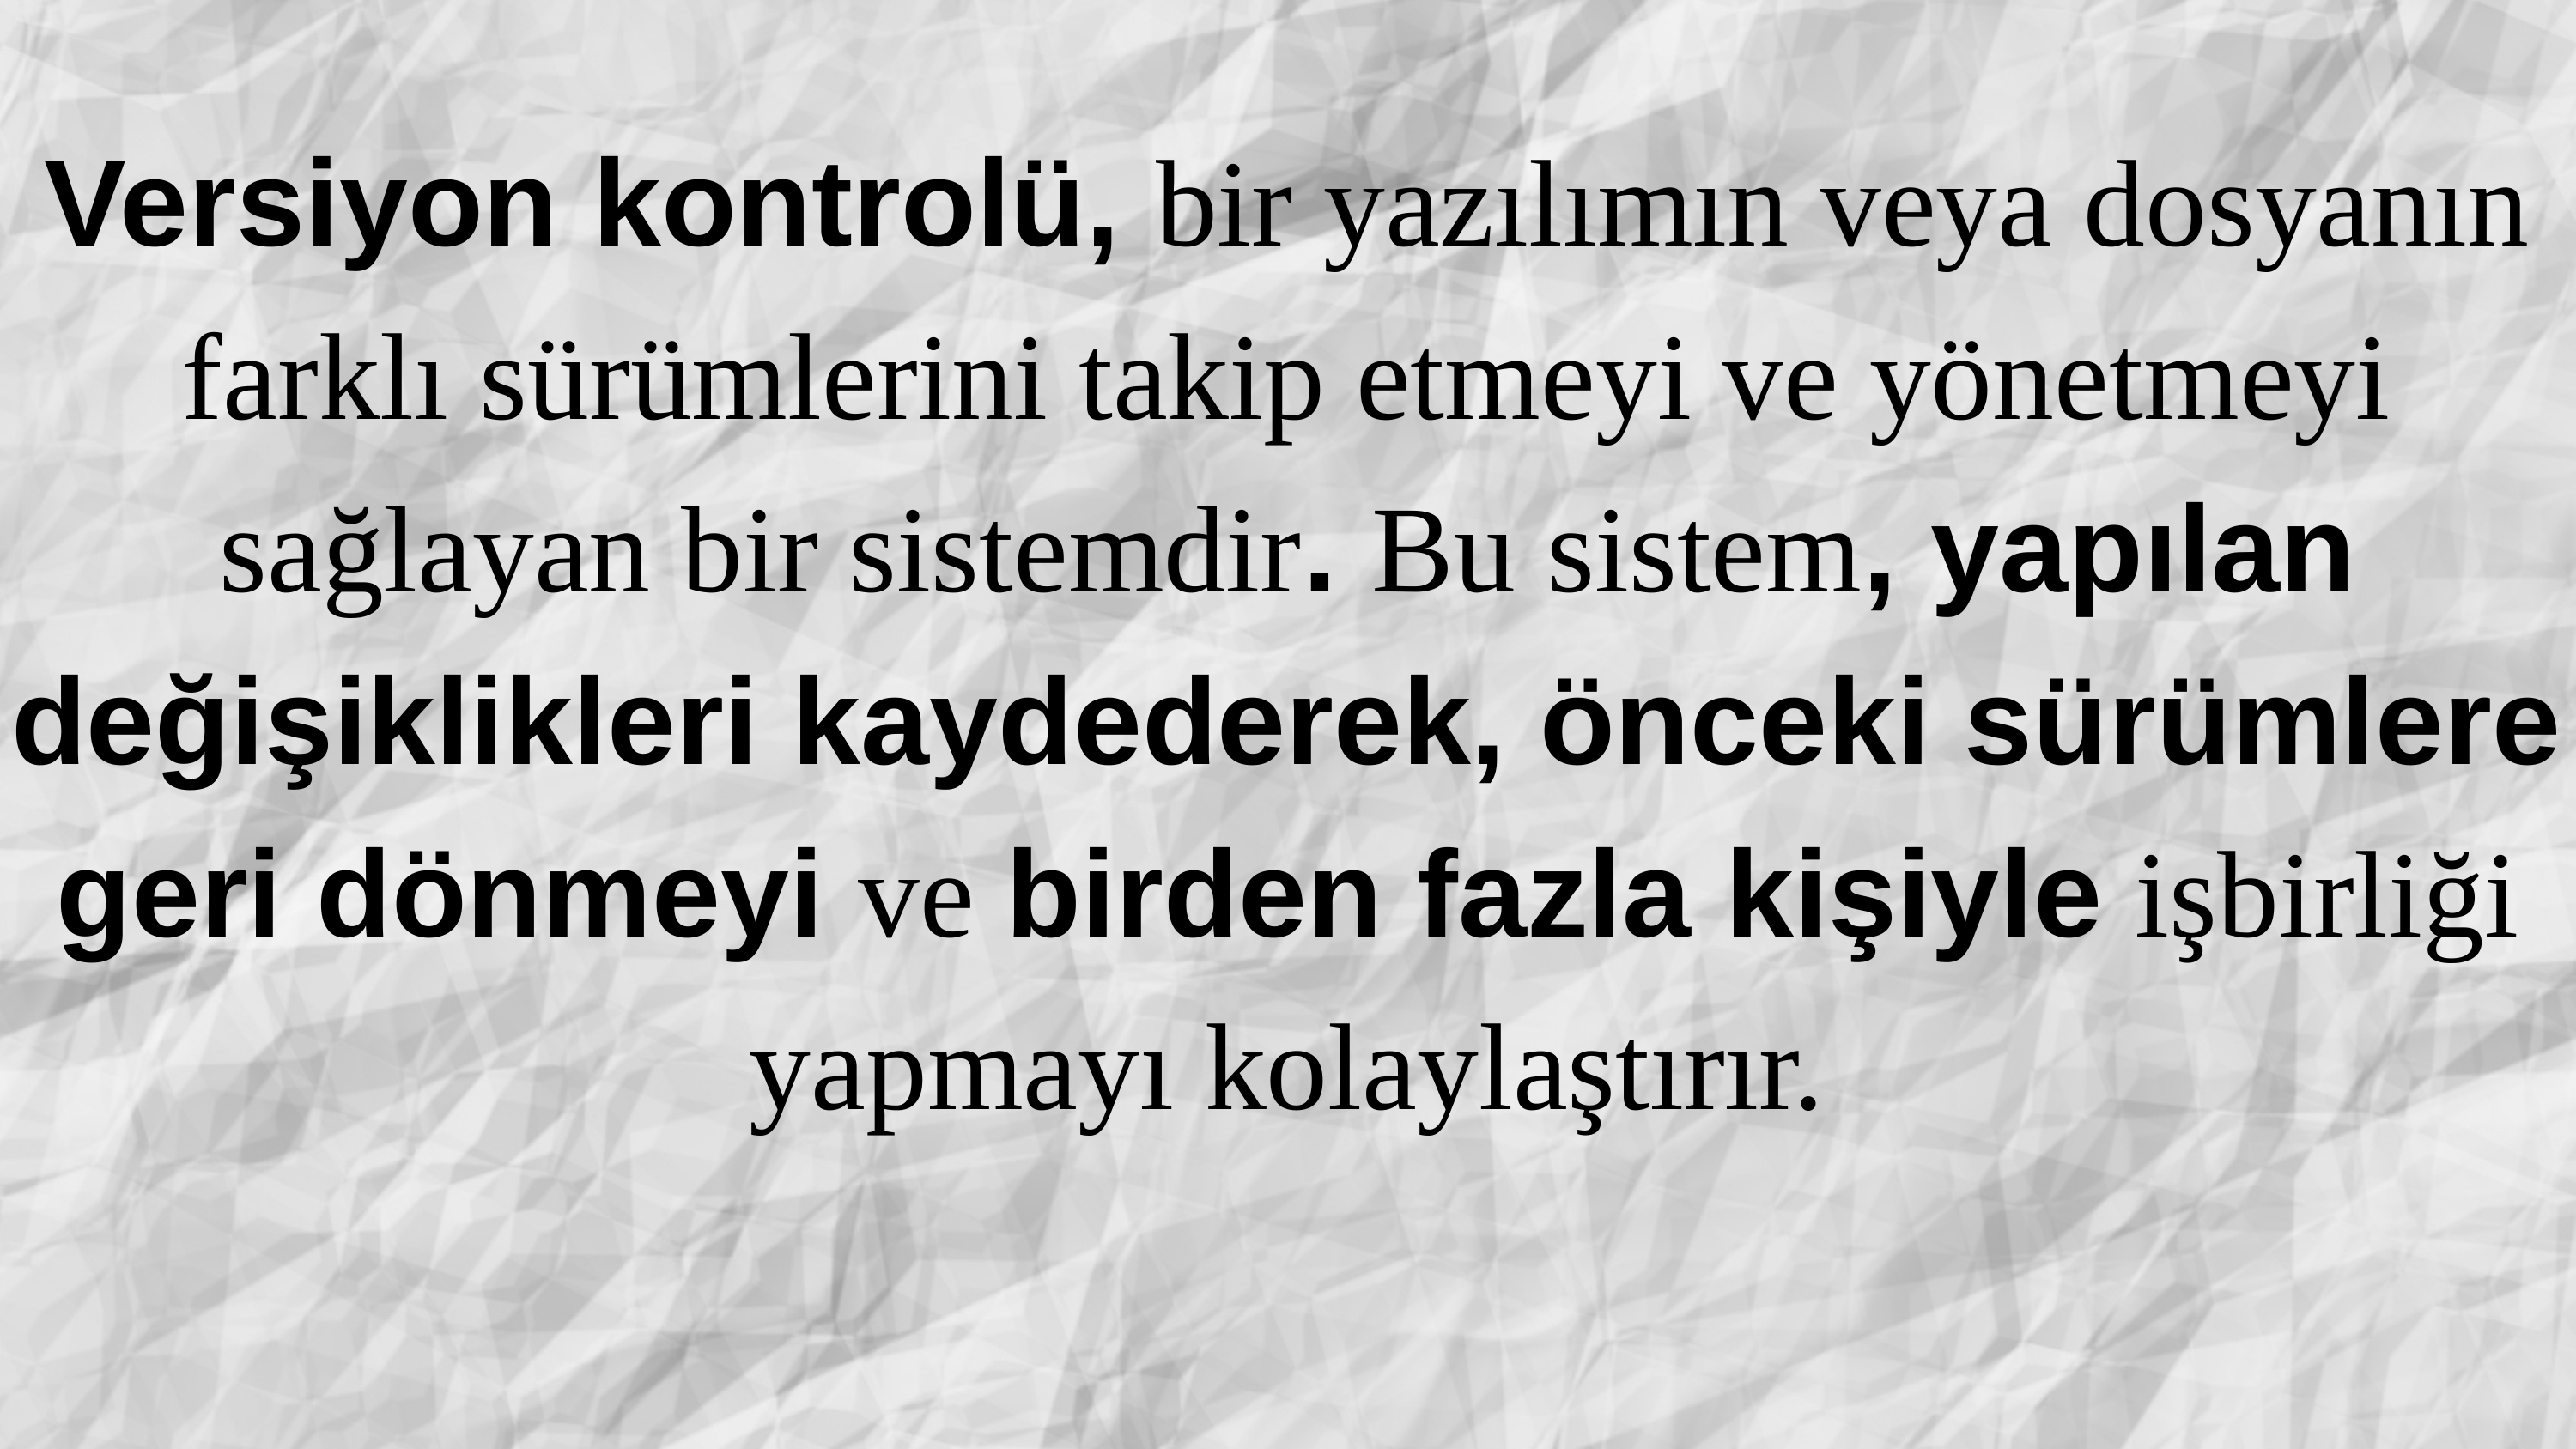

Versiyon kontrolü, bir yazılımın veya dosyanın farklı sürümlerini takip etmeyi ve yönetmeyi sağlayan bir sistemdir. Bu sistem, yapılan değişiklikleri kaydederek, önceki sürümlere geri dönmeyi ve birden fazla kişiyle işbirliği yapmayı kolaylaştırır.